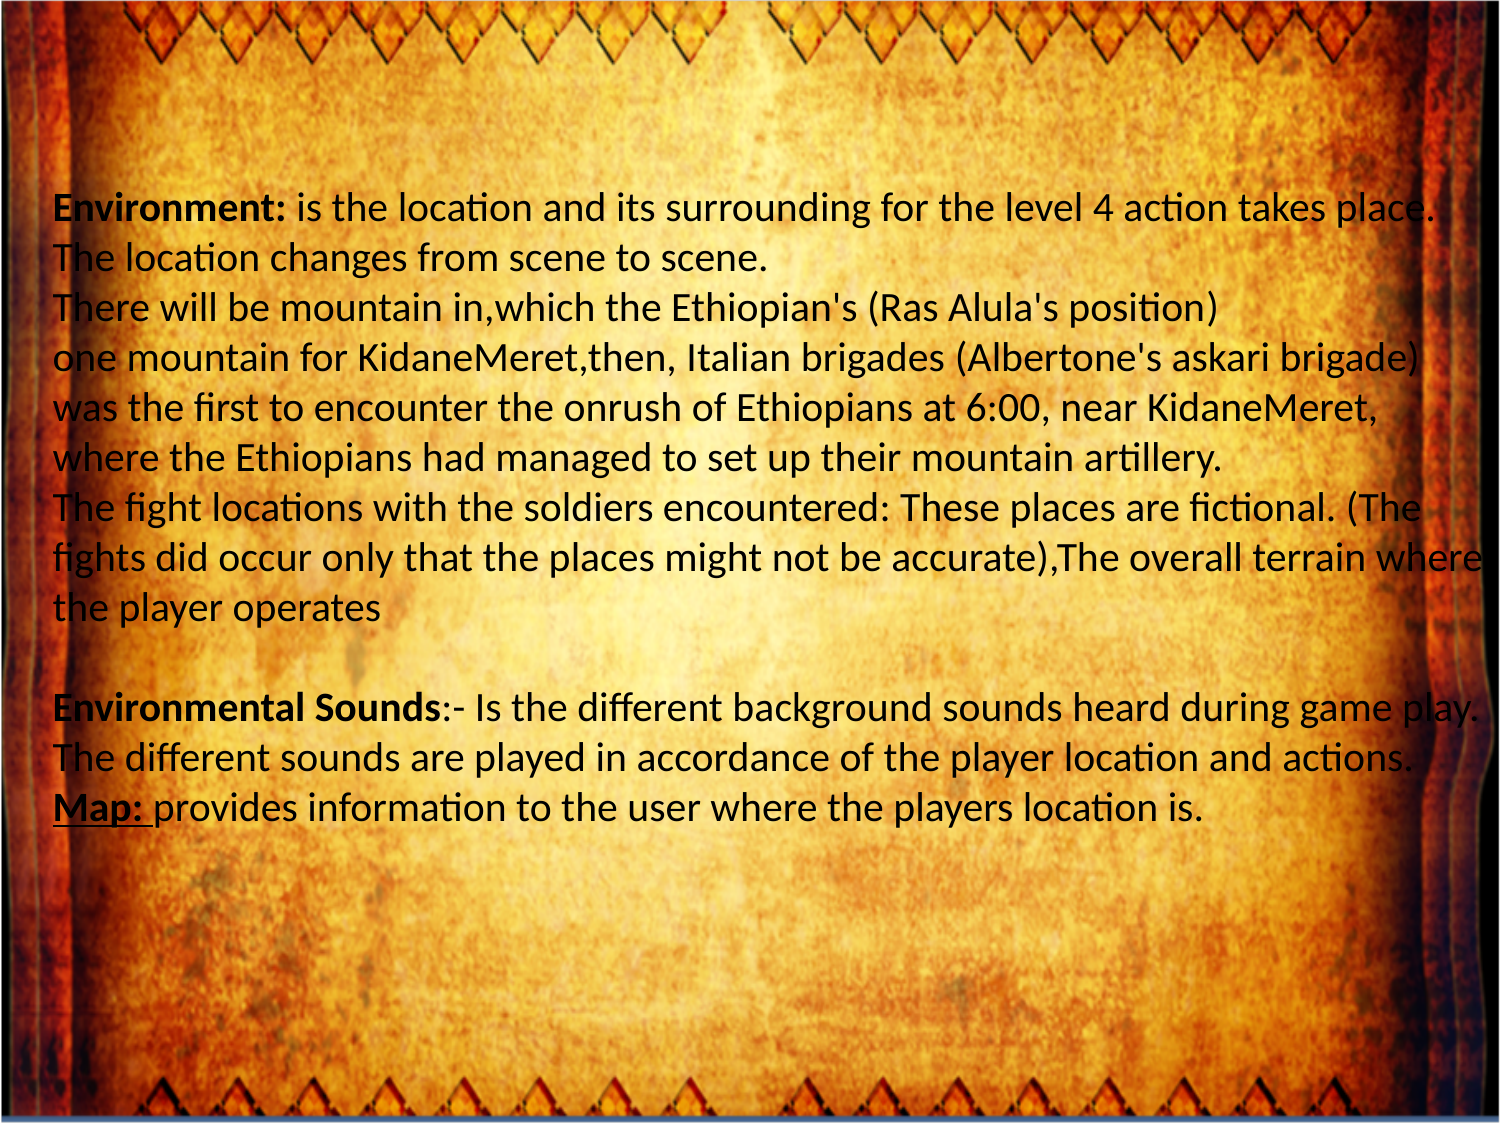

Environment: is the location and its surrounding for the level 4 action takes place. The location changes from scene to scene.
There will be mountain in,which the Ethiopian's (Ras Alula's position)
one mountain for KidaneMeret,then, Italian brigades (Albertone's askari brigade) was the first to encounter the onrush of Ethiopians at 6:00, near KidaneMeret, where the Ethiopians had managed to set up their mountain artillery.
The fight locations with the soldiers encountered: These places are fictional. (The fights did occur only that the places might not be accurate),The overall terrain where the player operates

Environmental Sounds:- Is the different background sounds heard during game play. The different sounds are played in accordance of the player location and actions.
Map: provides information to the user where the players location is.